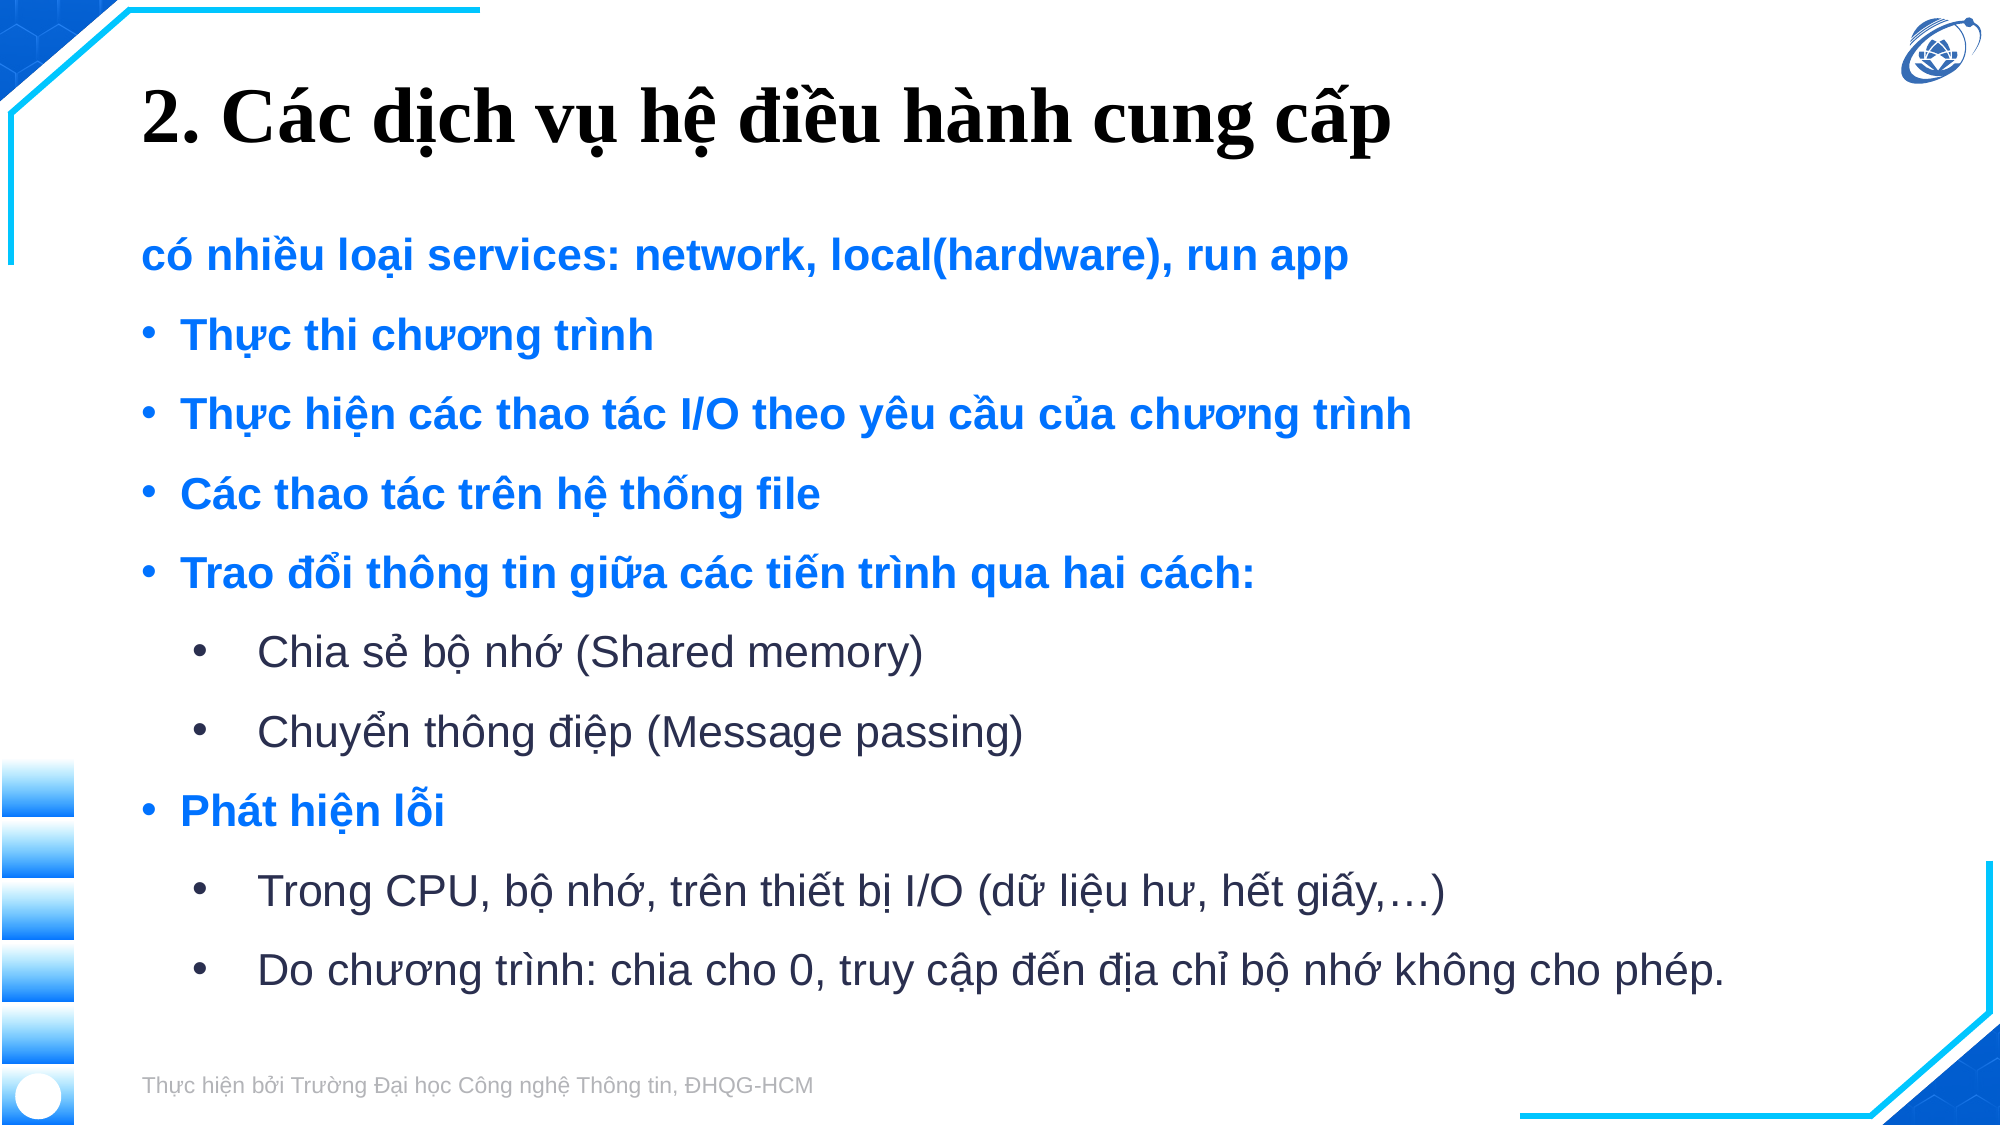

# 2. Các dịch vụ hệ điều hành cung cấp
có nhiều loại services: network, local(hardware), run app
Thực thi chương trình
Thực hiện các thao tác I/O theo yêu cầu của chương trình
Các thao tác trên hệ thống file
Trao đổi thông tin giữa các tiến trình qua hai cách:
Chia sẻ bộ nhớ (Shared memory)
Chuyển thông điệp (Message passing)
Phát hiện lỗi
Trong CPU, bộ nhớ, trên thiết bị I/O (dữ liệu hư, hết giấy,…)
Do chương trình: chia cho 0, truy cập đến địa chỉ bộ nhớ không cho phép.
Thực hiện bởi Trường Đại học Công nghệ Thông tin, ĐHQG-HCM
32